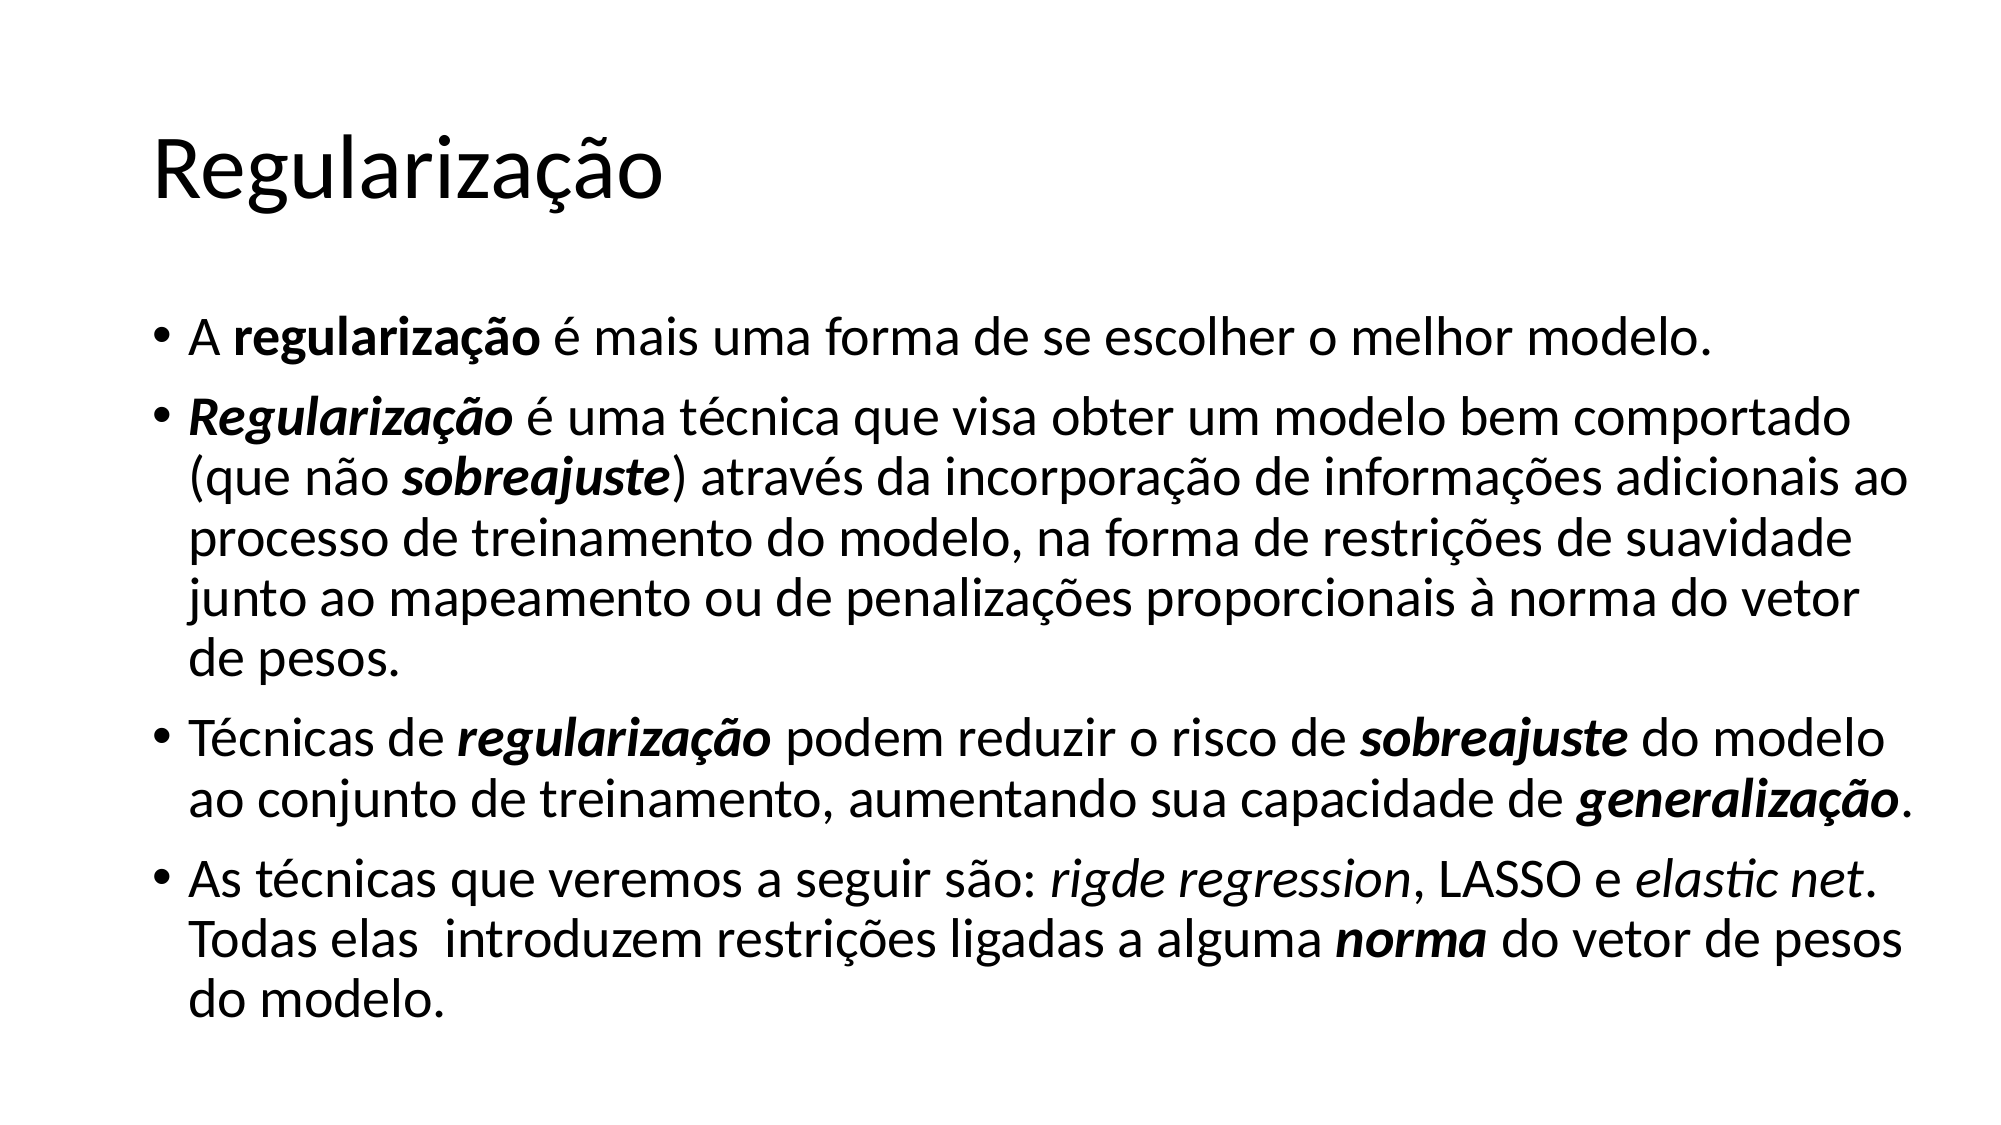

# Regularização
A regularização é mais uma forma de se escolher o melhor modelo.
Regularização é uma técnica que visa obter um modelo bem comportado (que não sobreajuste) através da incorporação de informações adicionais ao processo de treinamento do modelo, na forma de restrições de suavidade junto ao mapeamento ou de penalizações proporcionais à norma do vetor de pesos.
Técnicas de regularização podem reduzir o risco de sobreajuste do modelo ao conjunto de treinamento, aumentando sua capacidade de generalização.
As técnicas que veremos a seguir são: rigde regression, LASSO e elastic net. Todas elas  introduzem restrições ligadas a alguma norma do vetor de pesos do modelo.